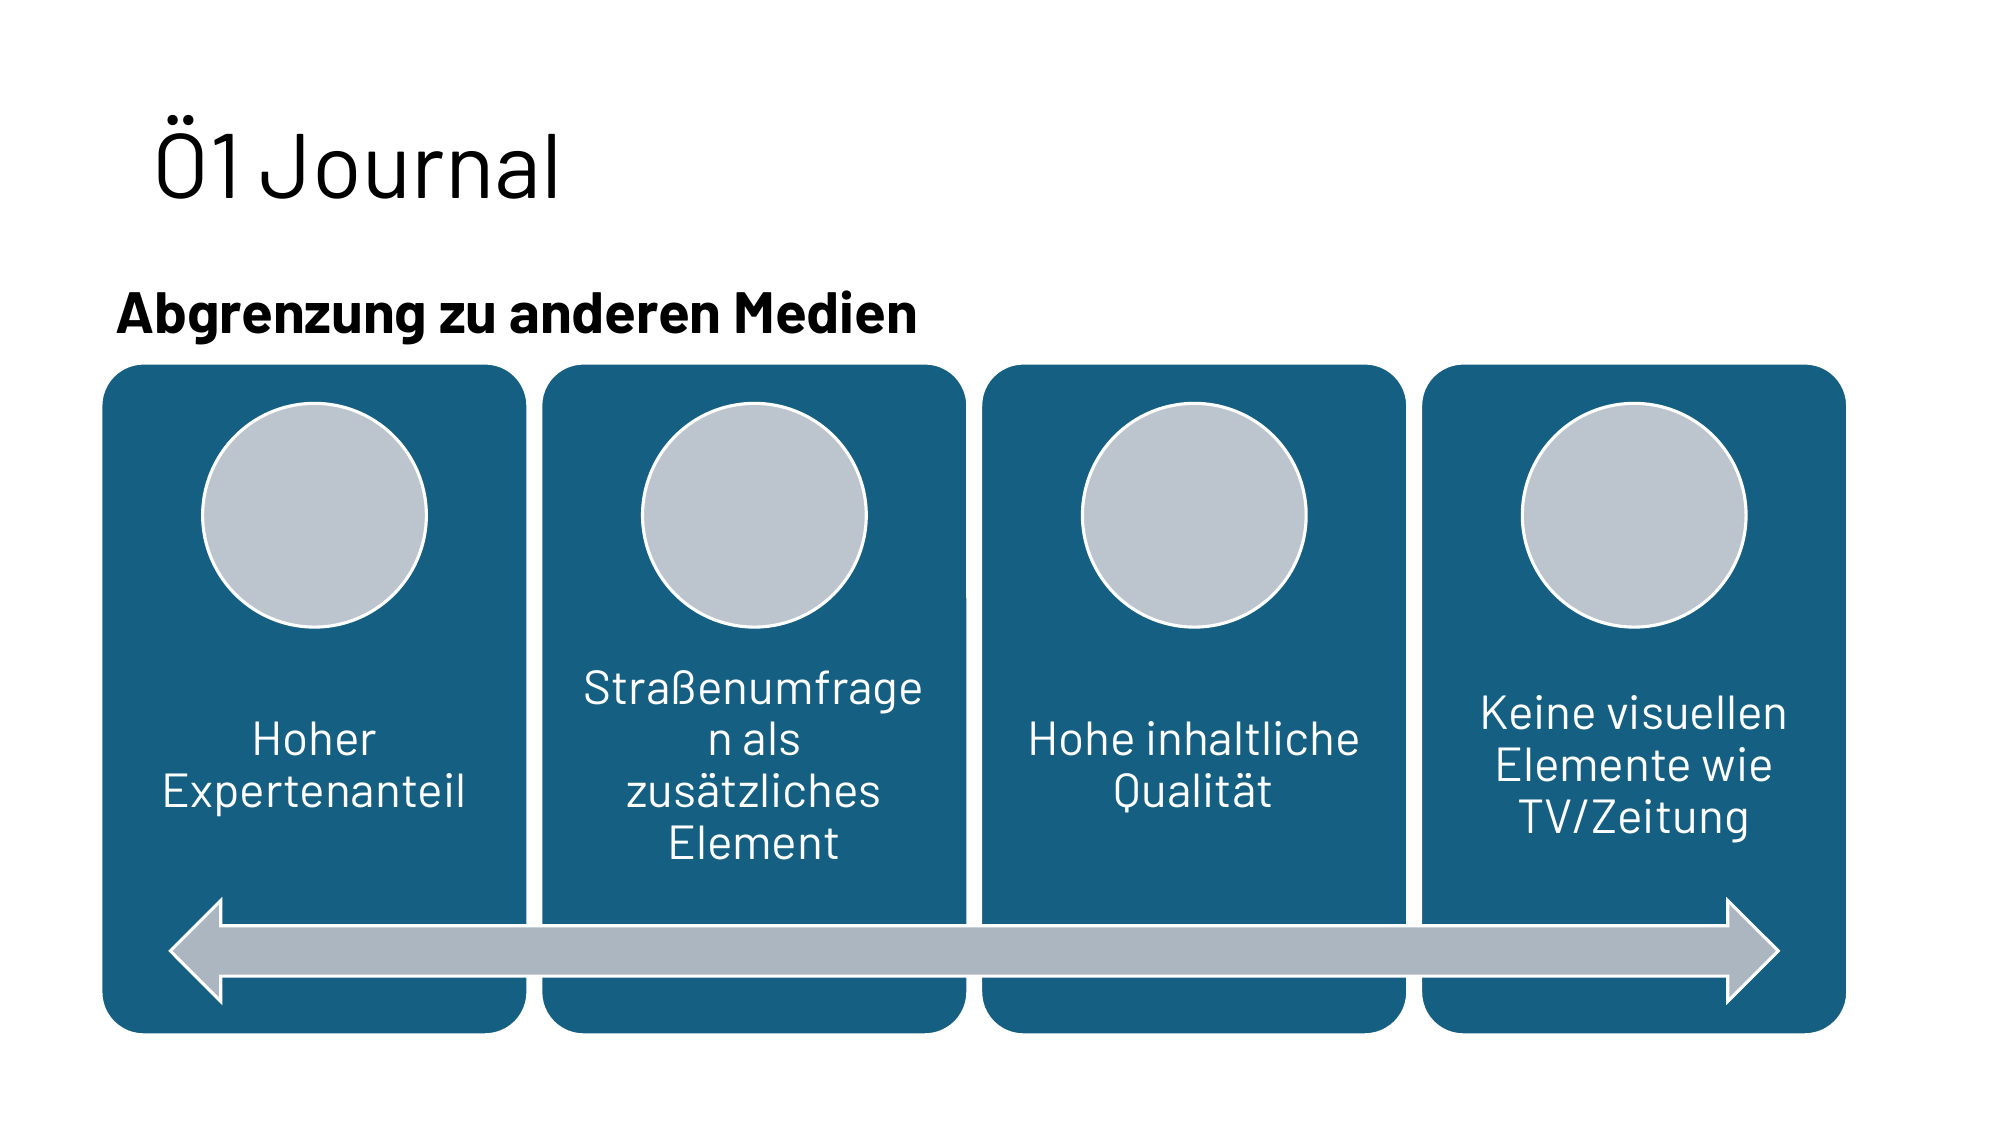

# Ö1 Journal
Abgrenzung zu anderen Medien
Hoher Expertenanteil
Straßenumfragen als zusätzliches Element
Hohe inhaltliche Qualität
Keine visuellen Elemente wie TV/Zeitung